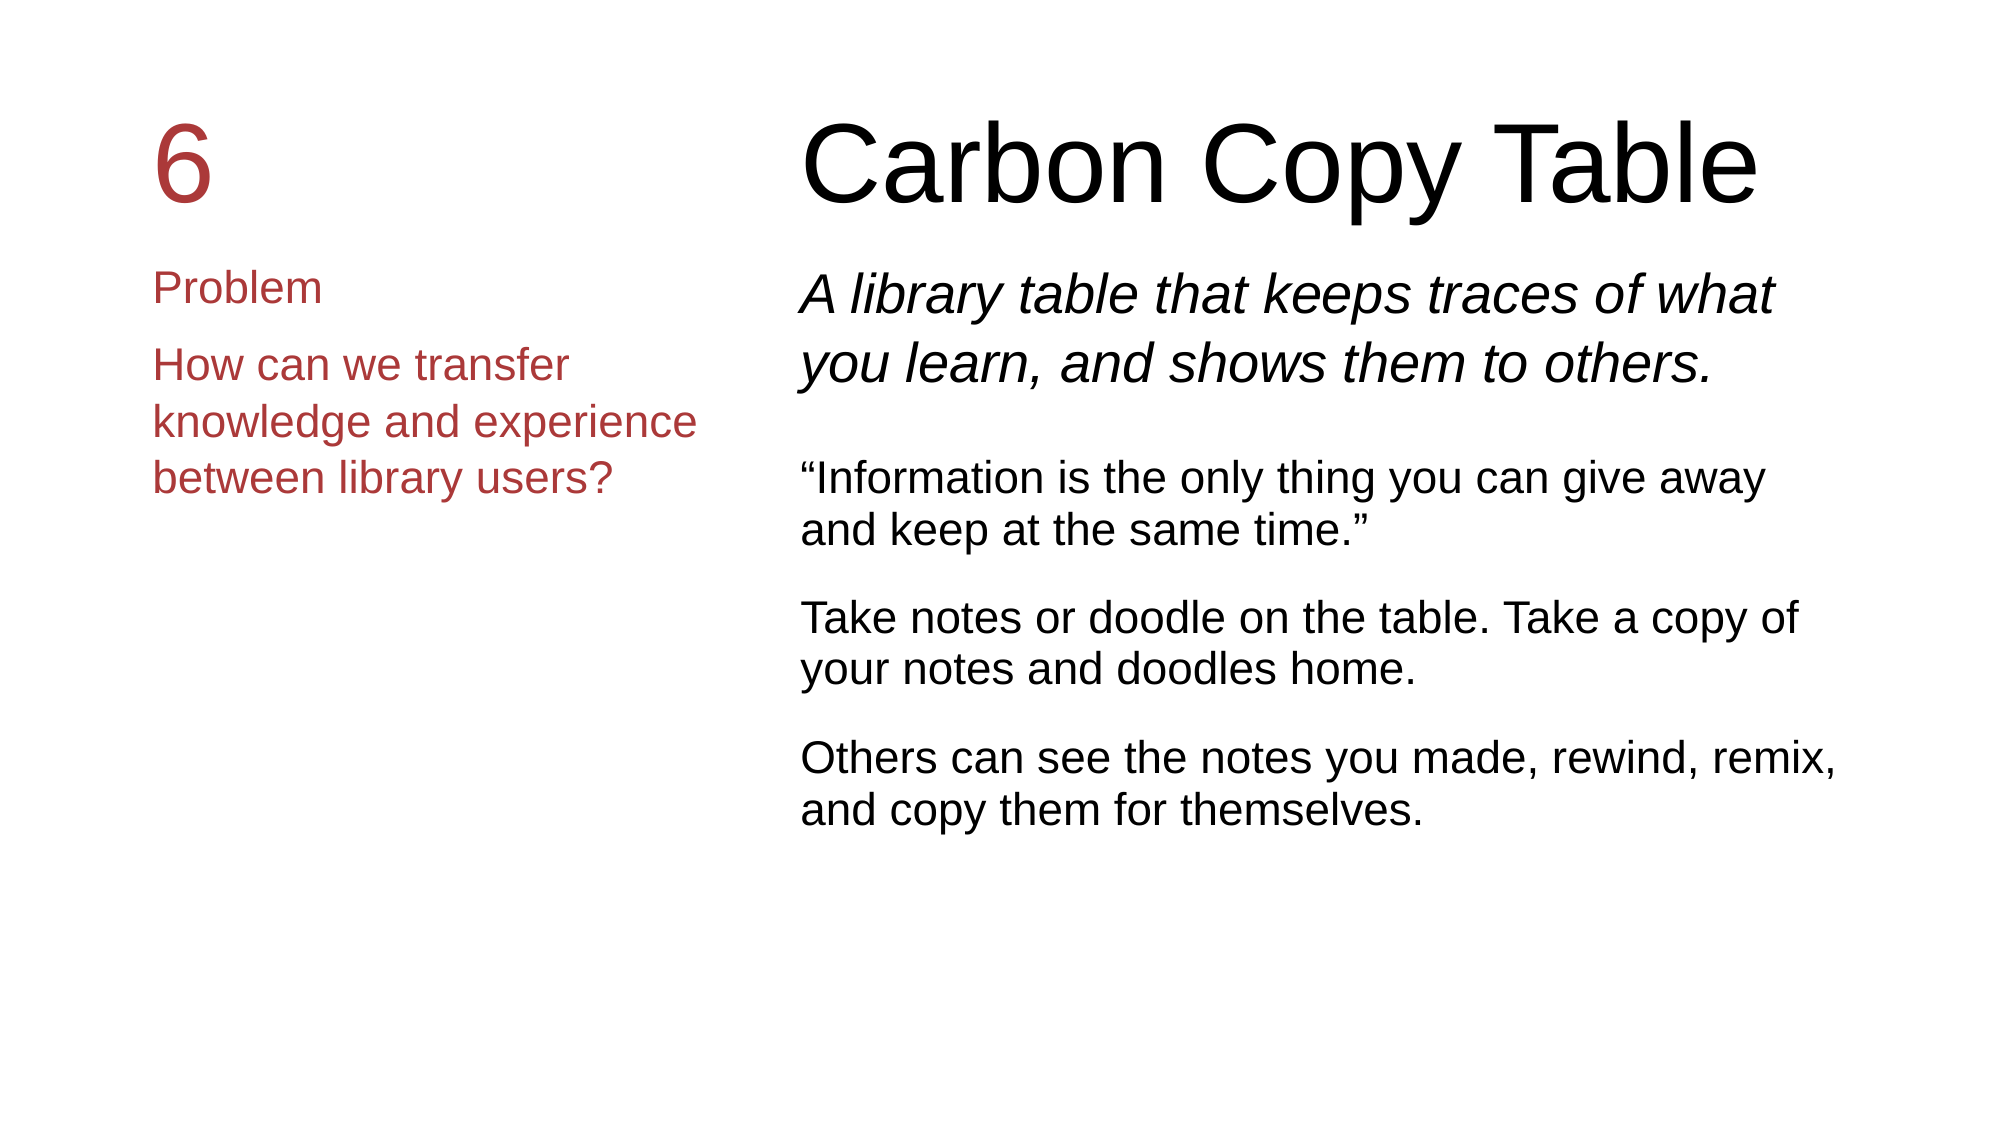

6
# Carbon Copy Table
Problem
How can we transfer knowledge and experience between library users?
A library table that keeps traces of what you learn, and shows them to others.
“Information is the only thing you can give away and keep at the same time.”
Take notes or doodle on the table. Take a copy of your notes and doodles home.
Others can see the notes you made, rewind, remix, and copy them for themselves.